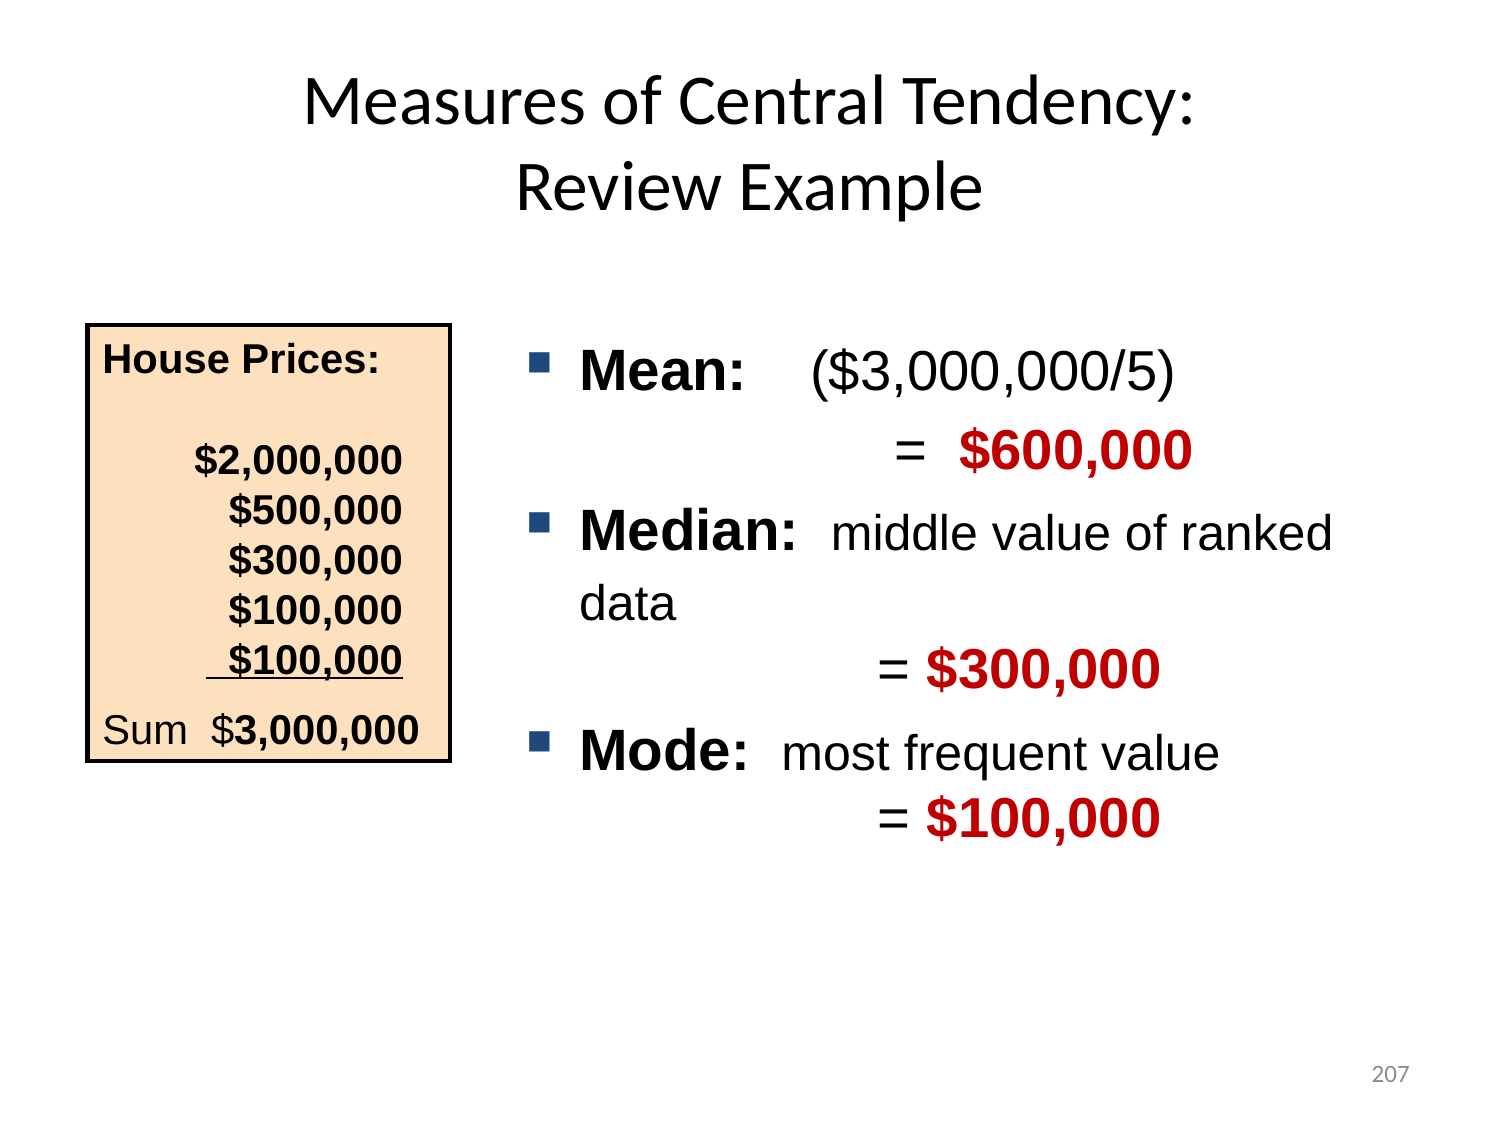

# Measures of Central Tendency: Review Example
House Prices:
        $2,000,000
           $500,000
           $300,000
           $100,000
           $100,000
Sum  $3,000,000
Mean:    ($3,000,000/5)
			 =  $600,000
Median:  middle value of ranked data
                   = $300,000
Mode:  most frequent value
                   = $100,000
207